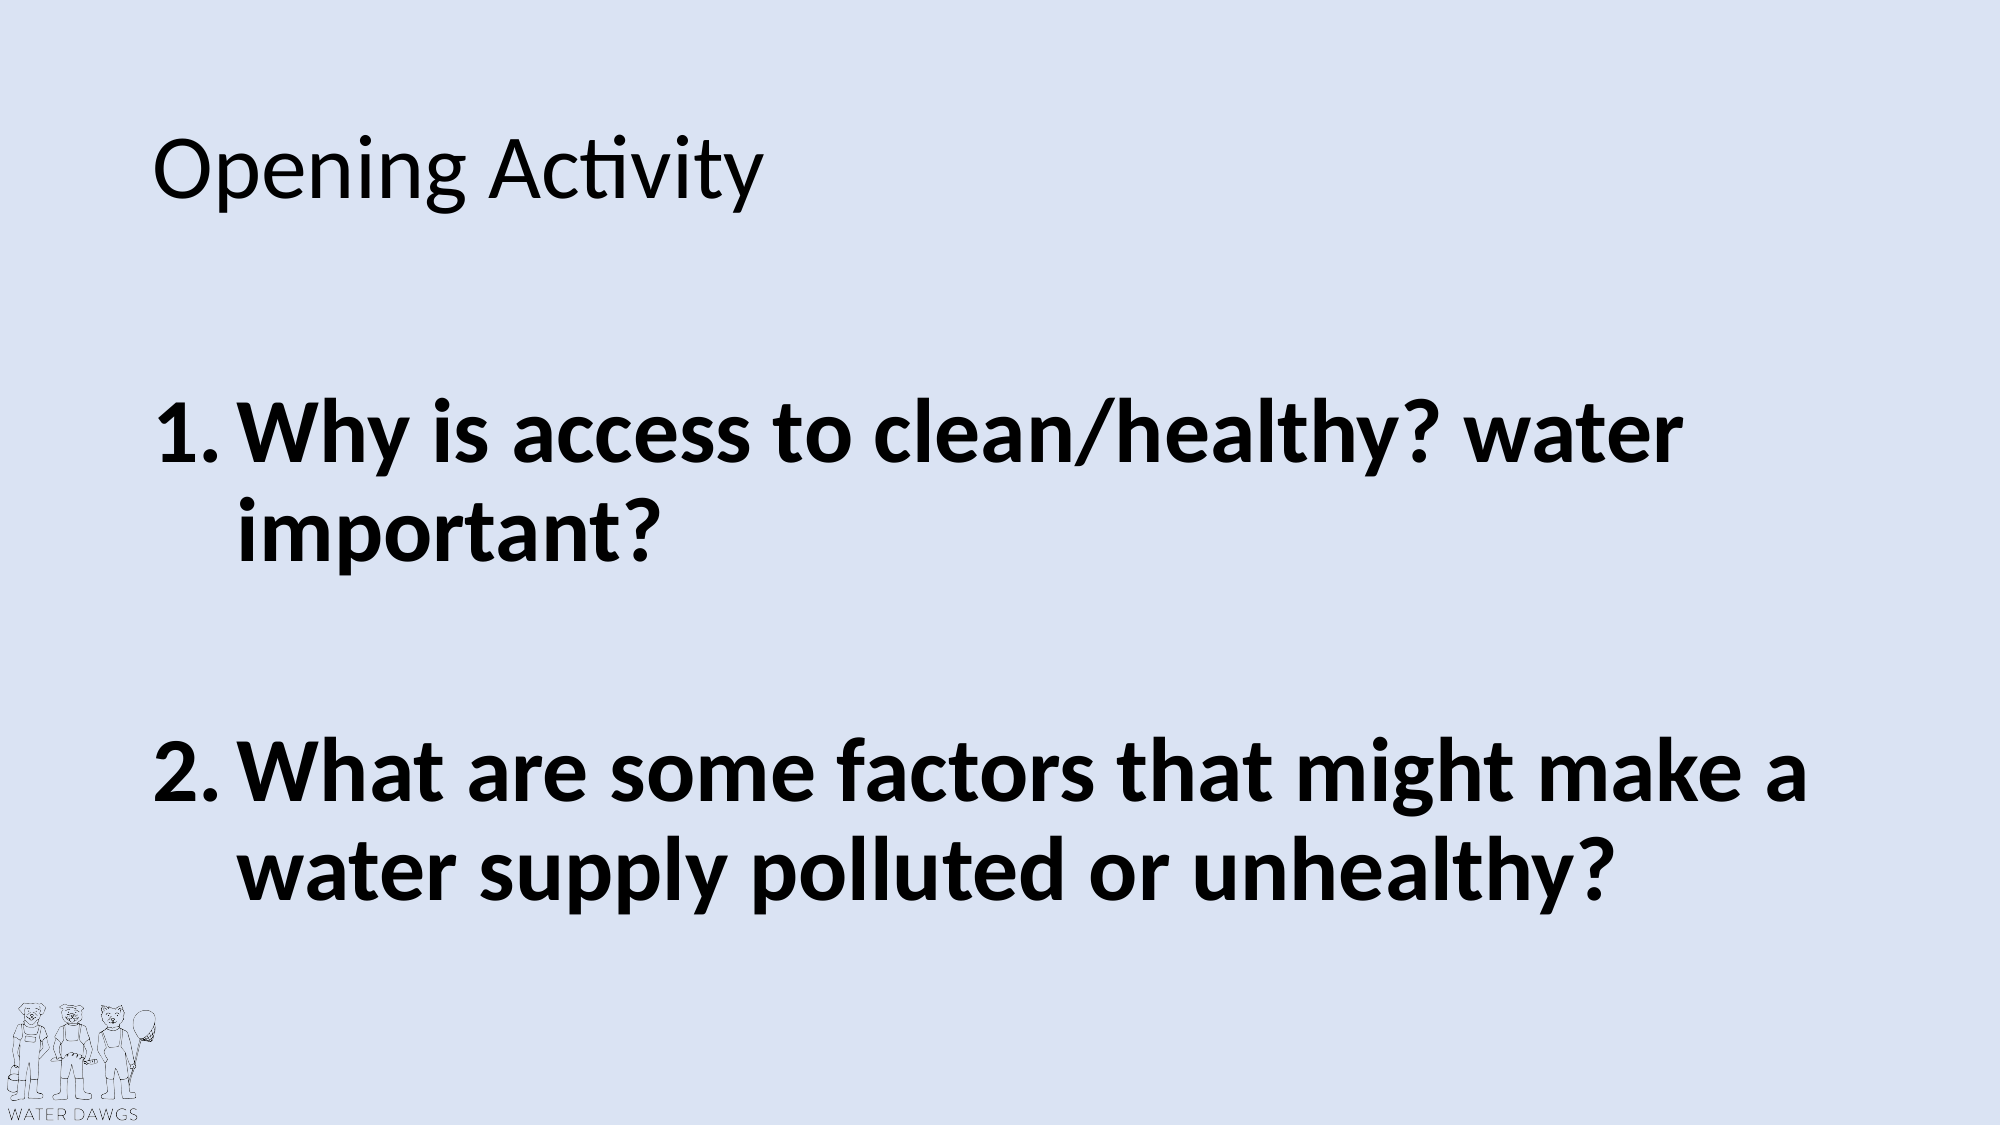

# Opening Activity
Why is access to clean/healthy? water important?

What are some factors that might make a water supply polluted or unhealthy?